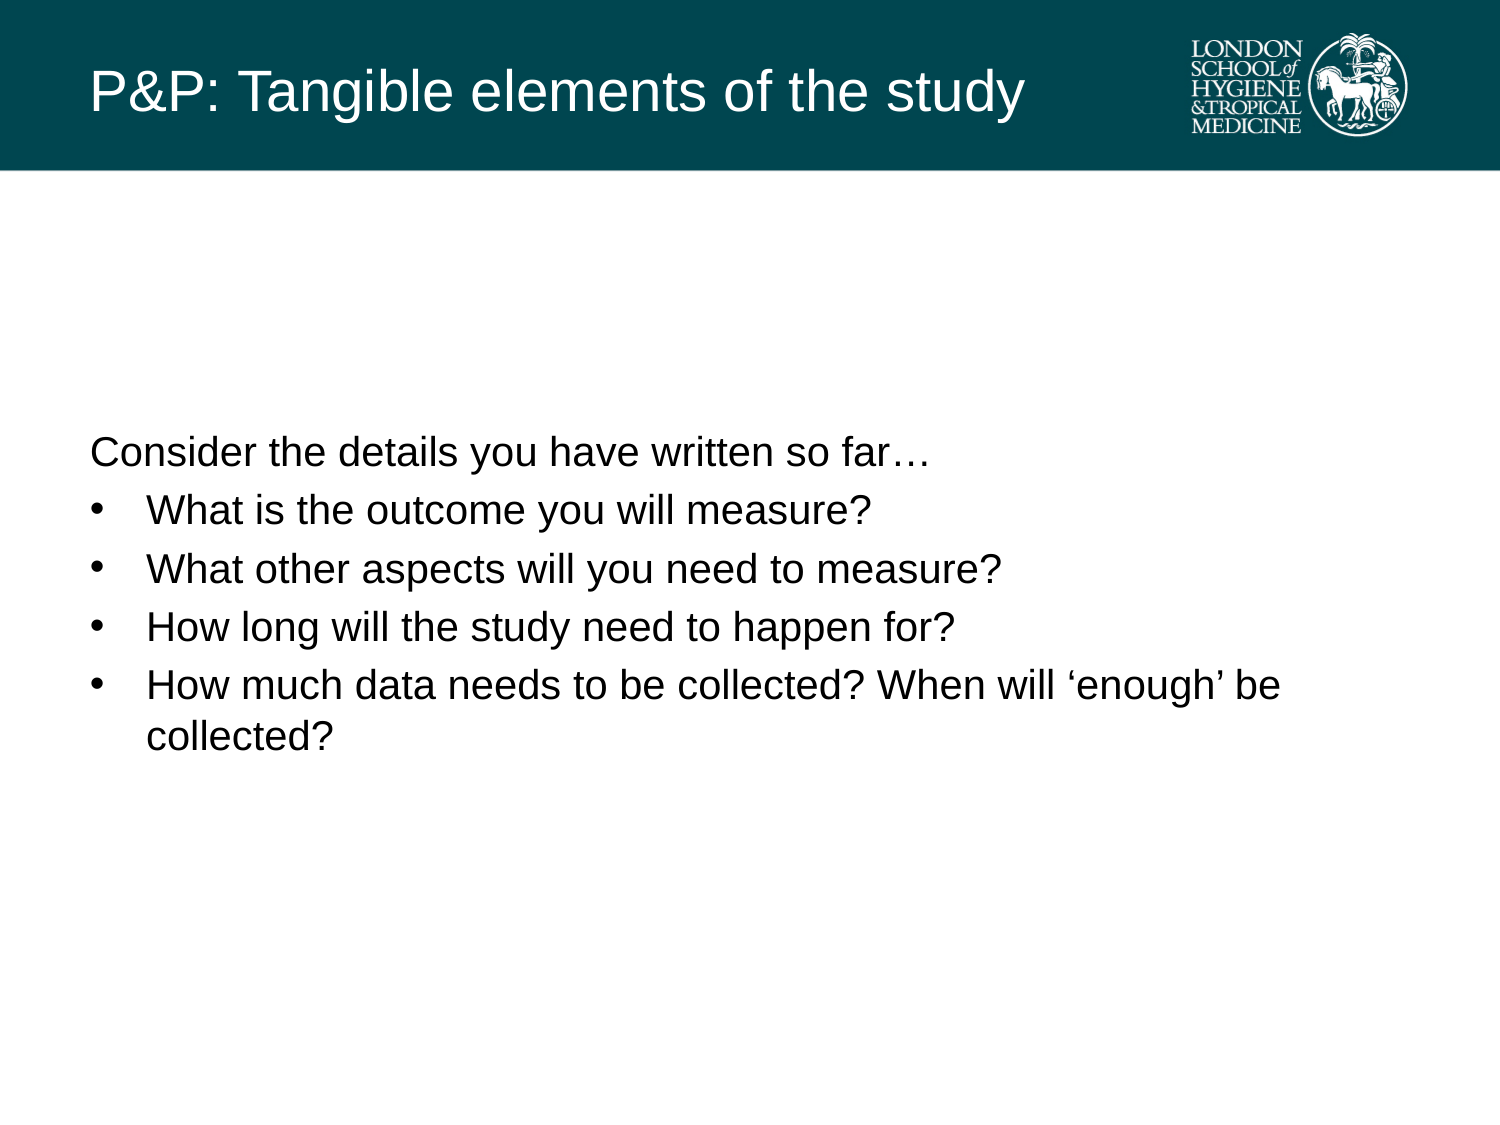

# P&P: Tangible elements of the study

Consider the details you have written so far…
What is the outcome you will measure?
What other aspects will you need to measure?
How long will the study need to happen for?
How much data needs to be collected? When will ‘enough’ be collected?